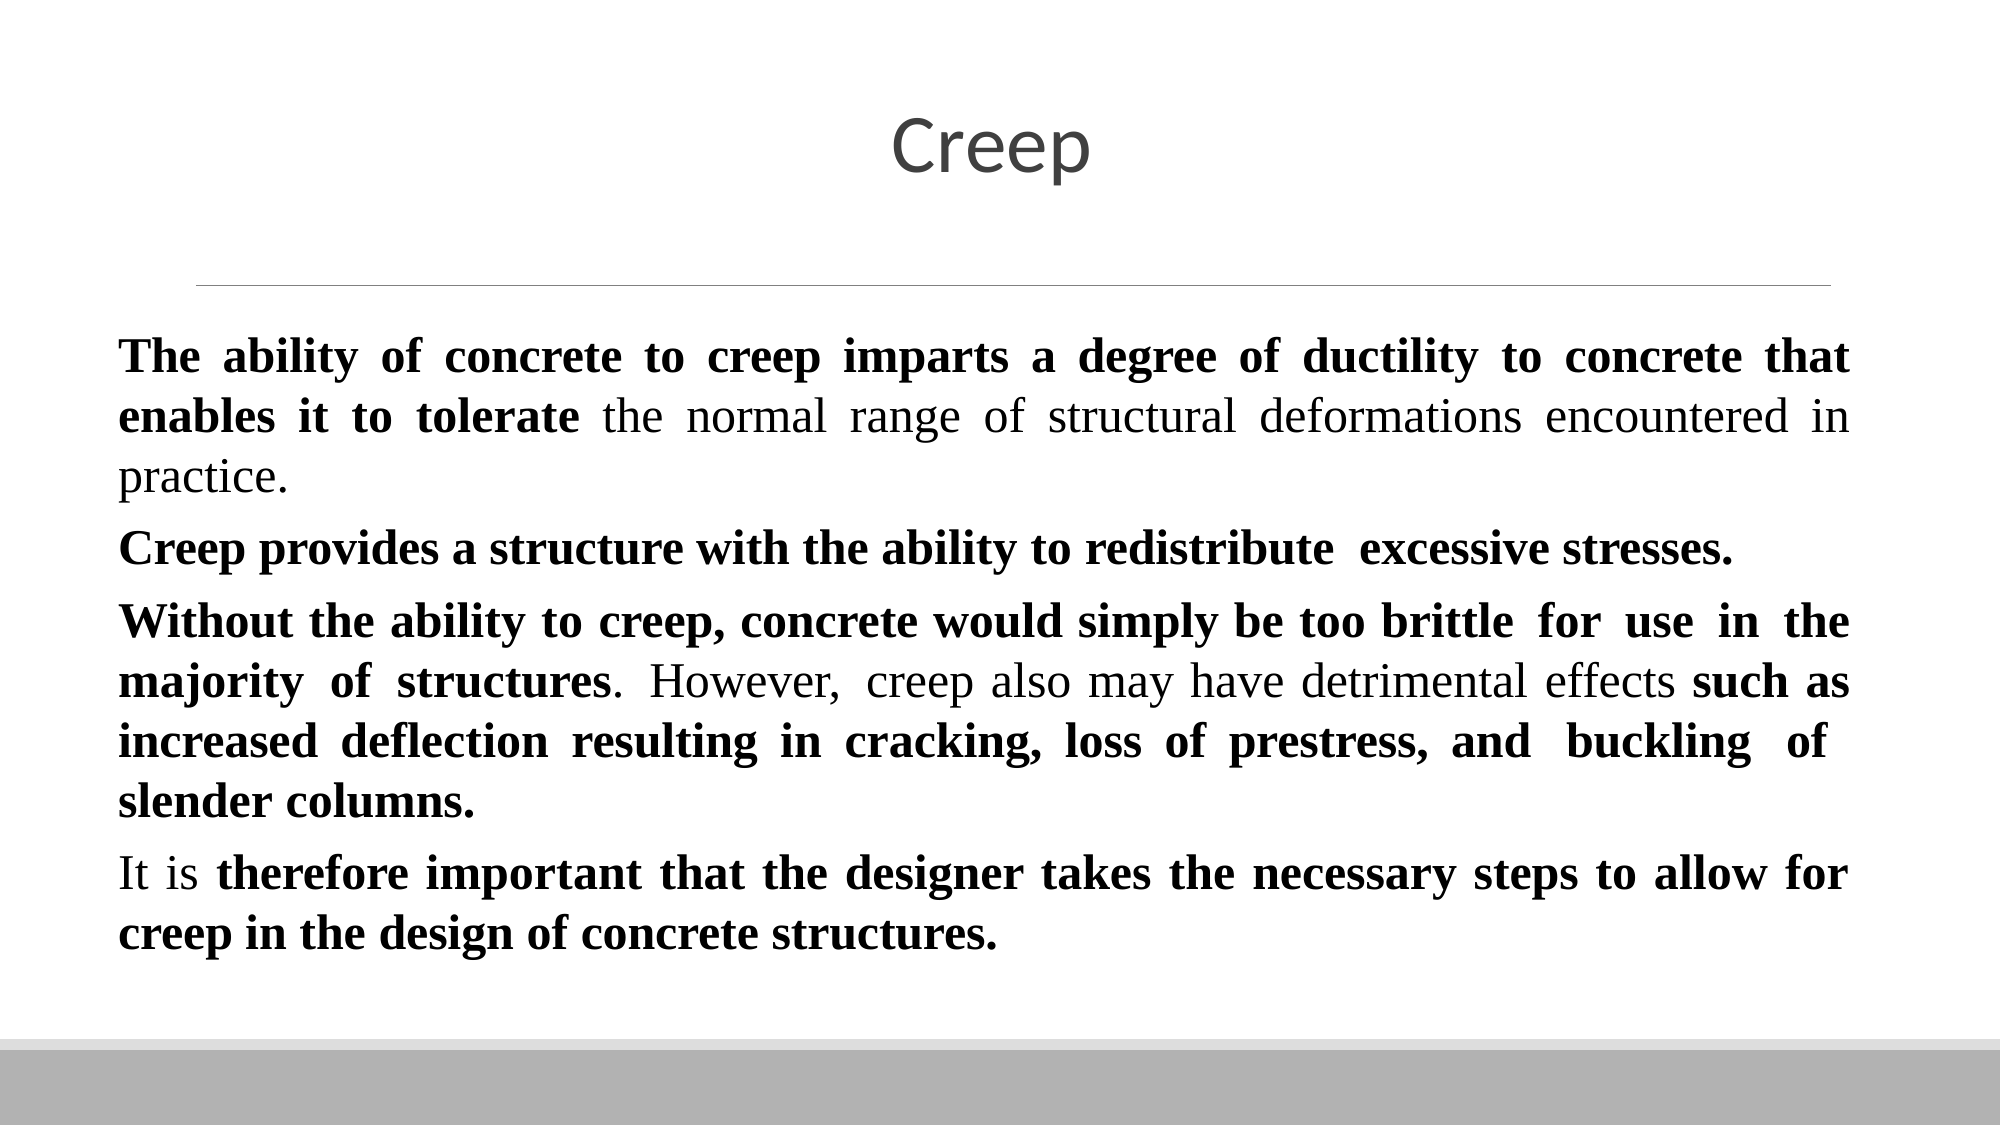

# Creep
The ability of concrete to creep imparts a degree of ductility to concrete that enables it to tolerate the normal range of structural deformations encountered in practice.
Creep provides a structure with the ability to redistribute  excessive stresses.
Without the ability to creep, concrete would simply be too brittle for use in the majority of structures. However, creep also may have detrimental effects such as increased deflection resulting in cracking, loss of prestress, and buckling of  slender columns.
It is therefore important that the designer takes the necessary steps to allow for creep in the design of concrete structures.